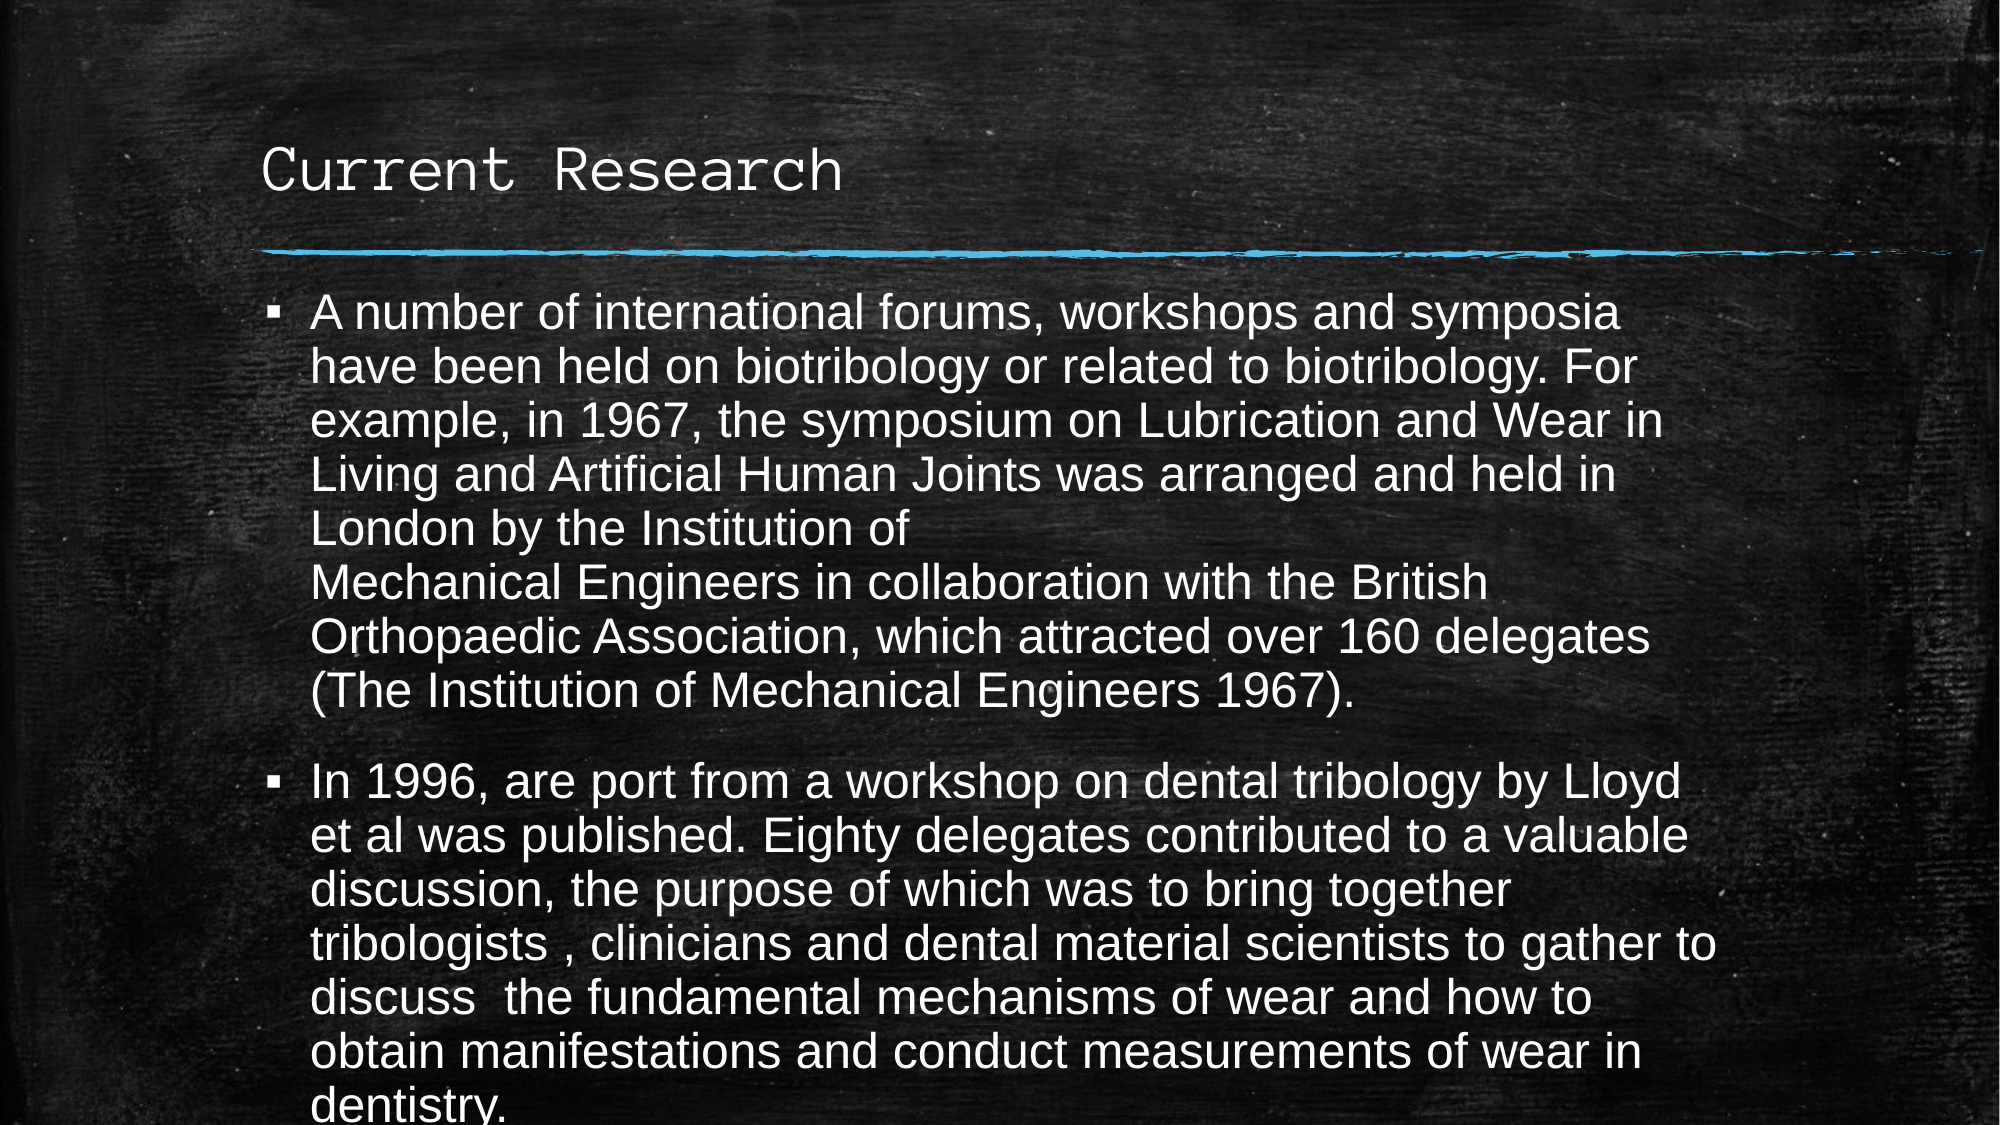

# Current Research
A number of international forums, workshops and symposia have been held on biotribology or related to biotribology. For example, in 1967, the symposium on Lubrication and Wear in Living and Artificial Human Joints was arranged and held in London by the Institution of
Mechanical Engineers in collaboration with the British Orthopaedic Association, which attracted over 160 delegates (The Institution of Mechanical Engineers 1967).
In 1996, are port from a workshop on dental tribology by Lloyd et al was published. Eighty delegates contributed to a valuable discussion, the purpose of which was to bring together tribologists , clinicians and dental material scientists to gather to discuss  the fundamental mechanisms of wear and how to obtain manifestations and conduct measurements of wear in dentistry.